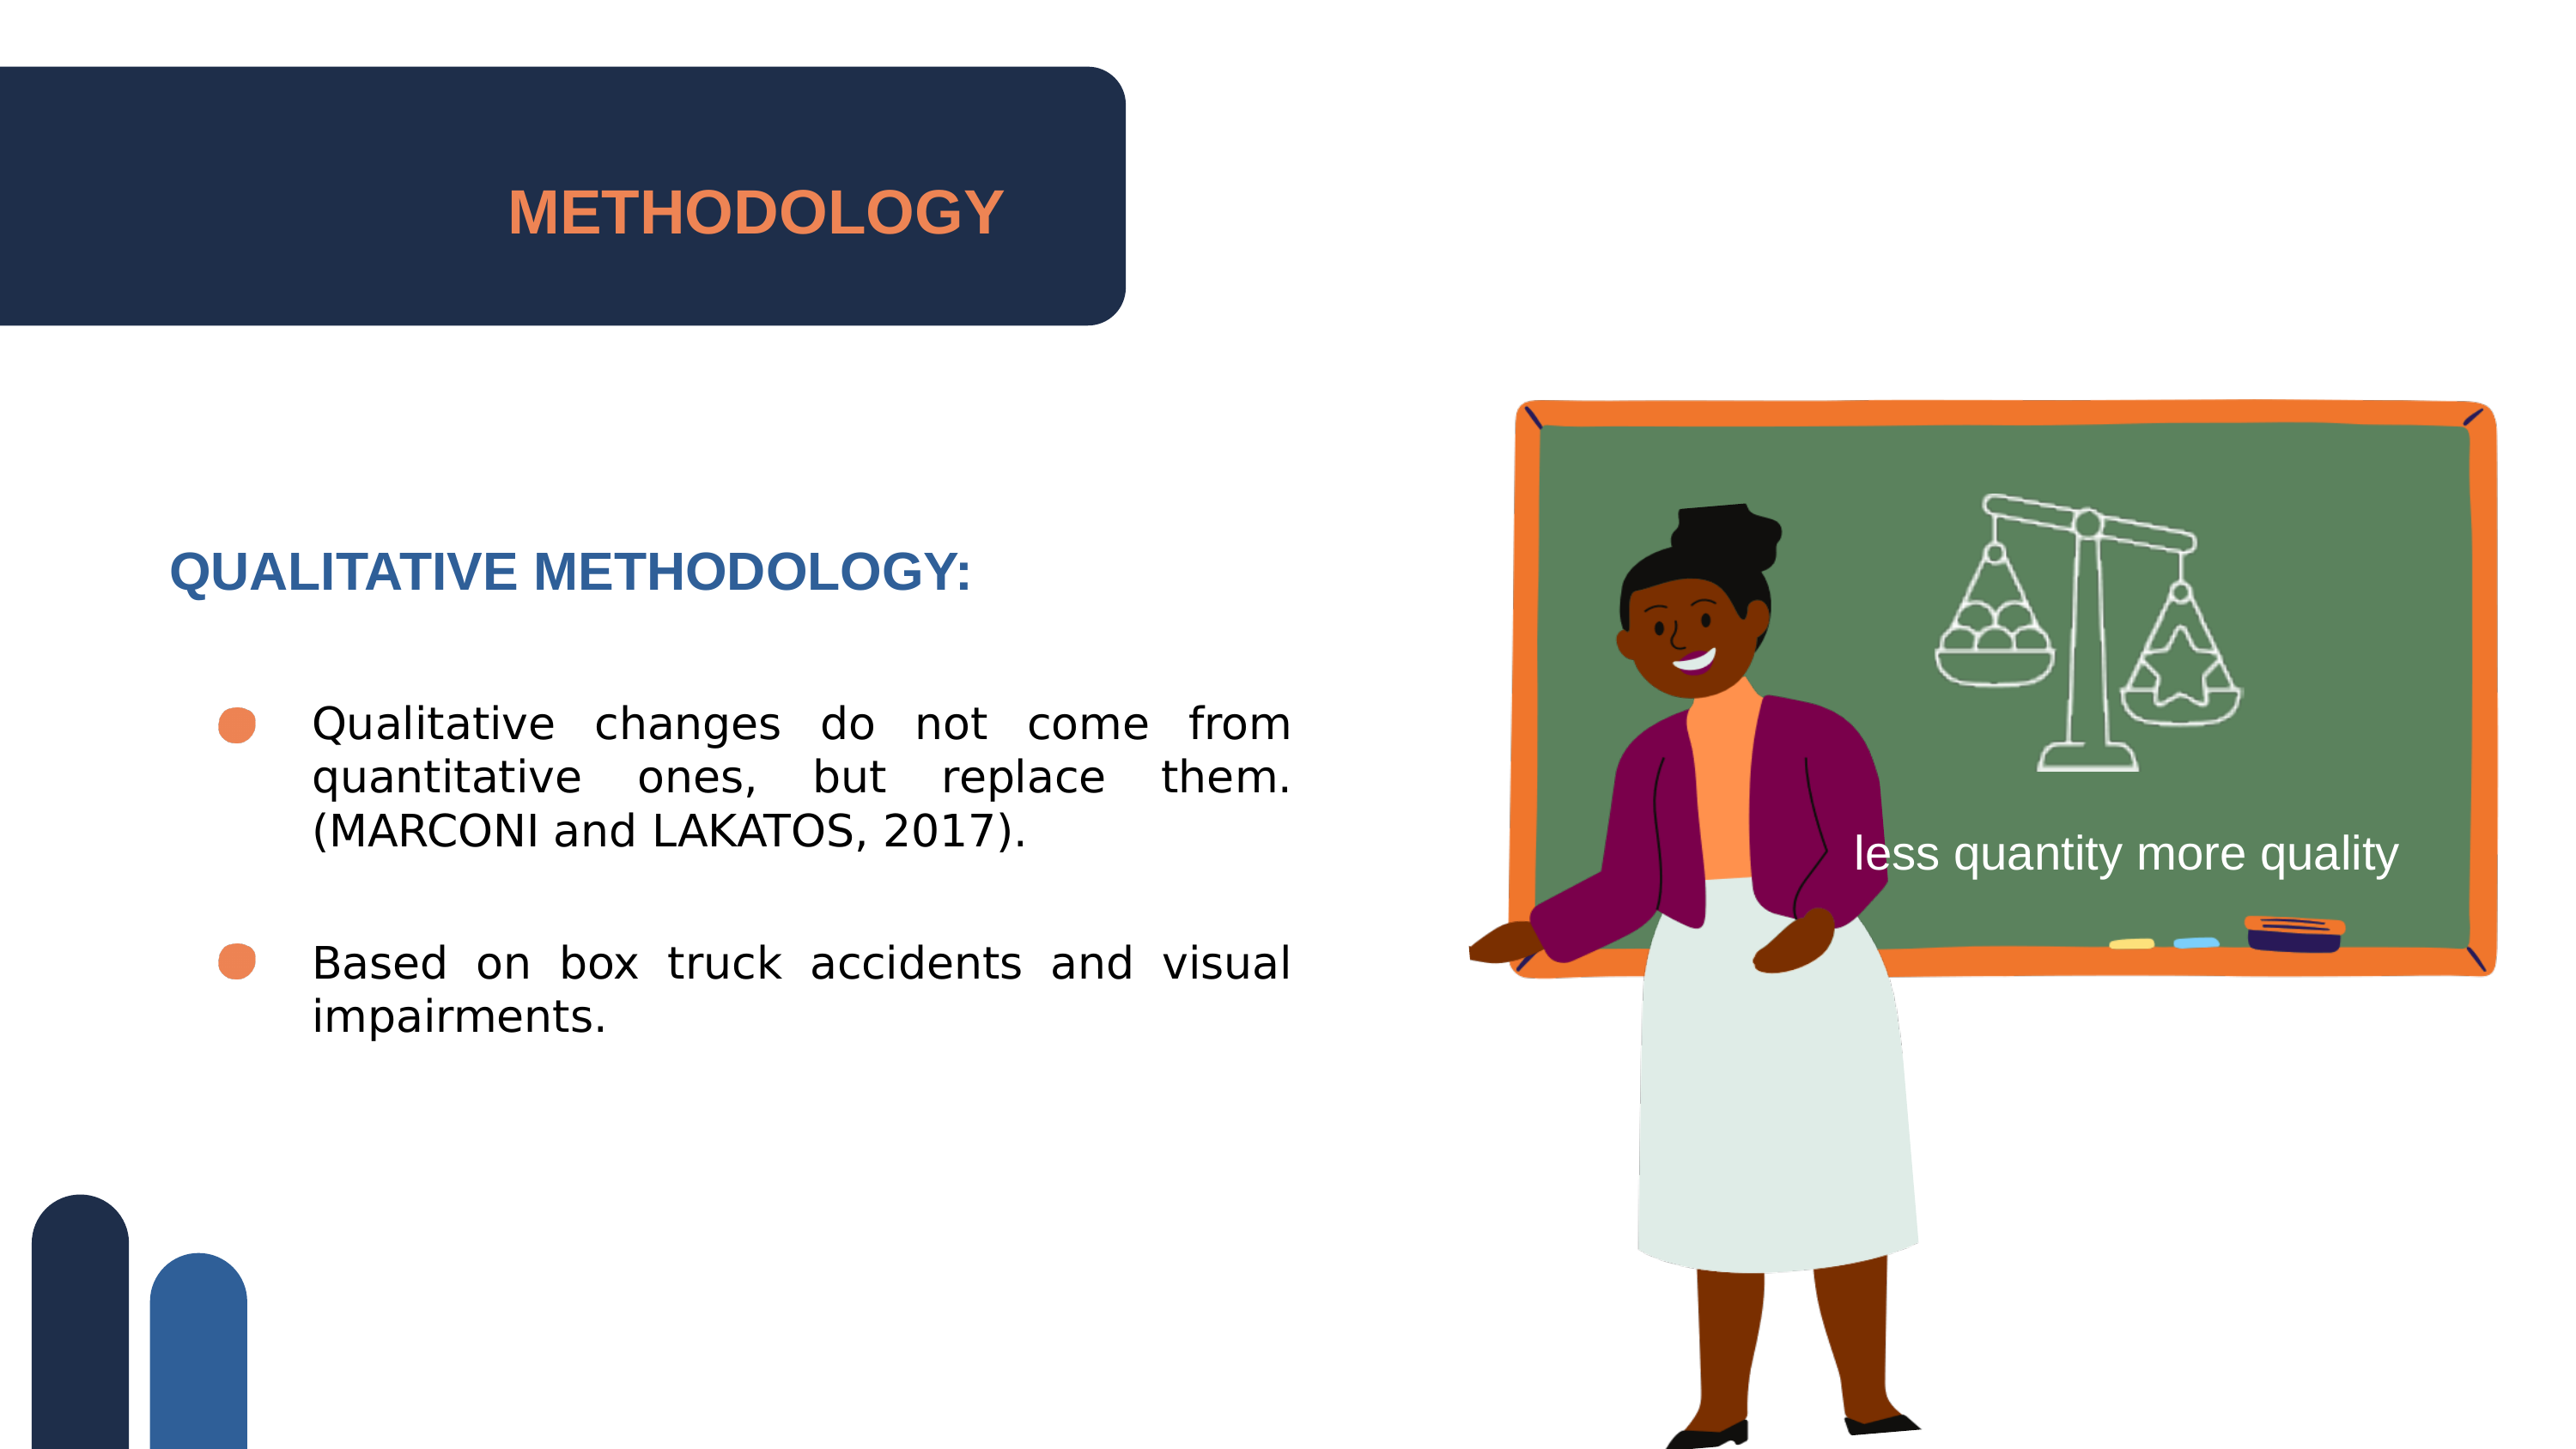

METHODOLOGY

QUALITATIVE METHODOLOGY:
Qualitative changes do not come from quantitative ones, but replace them. (MARCONI and LAKATOS, 2017).

less quantity more quality
Based on box truck accidents and visual impairments.